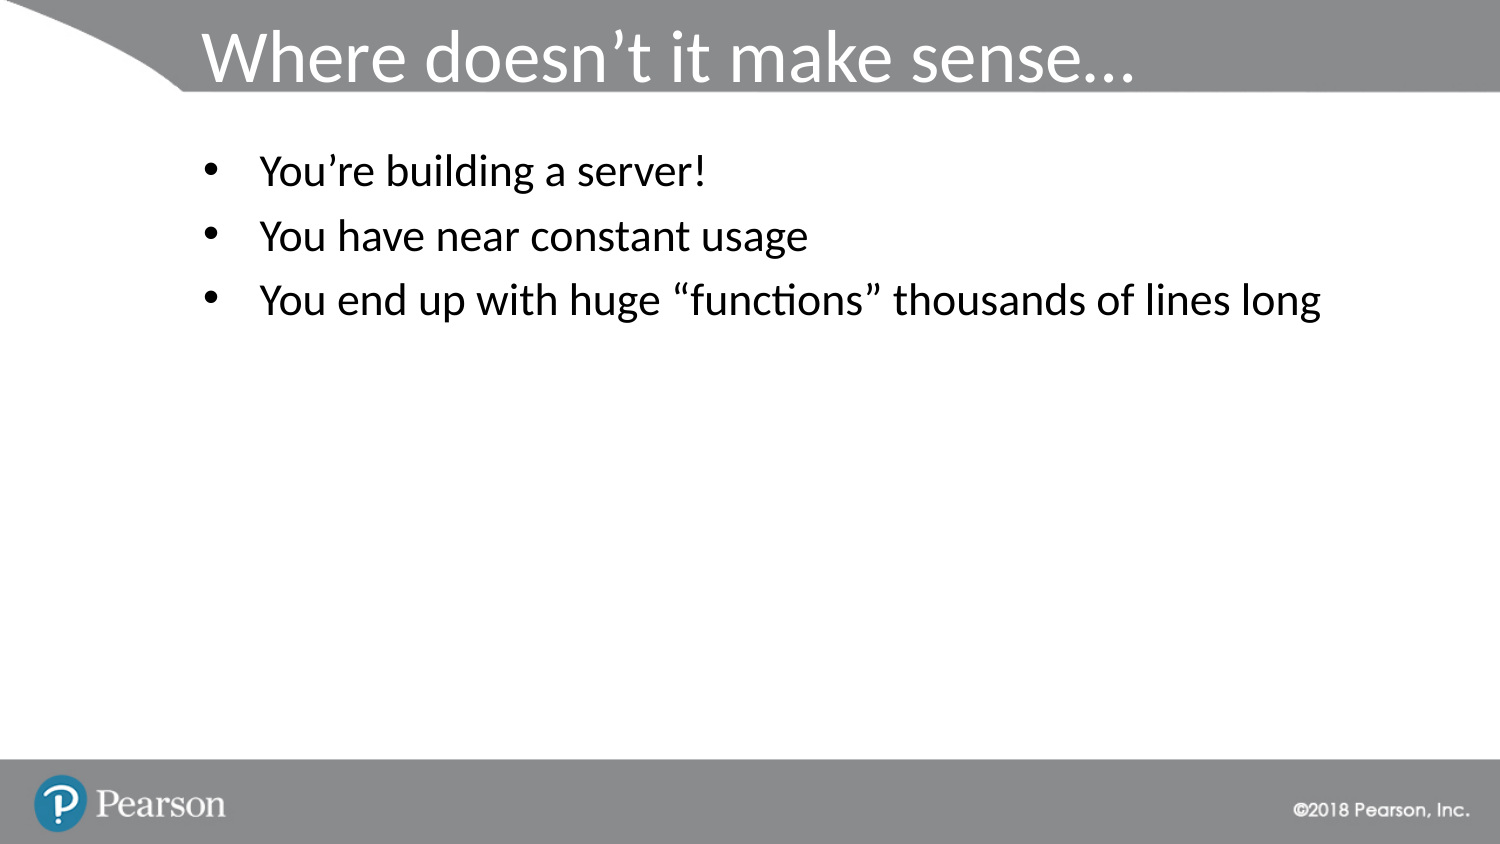

# Where doesn’t it make sense…
You’re building a server!
You have near constant usage
You end up with huge “functions” thousands of lines long